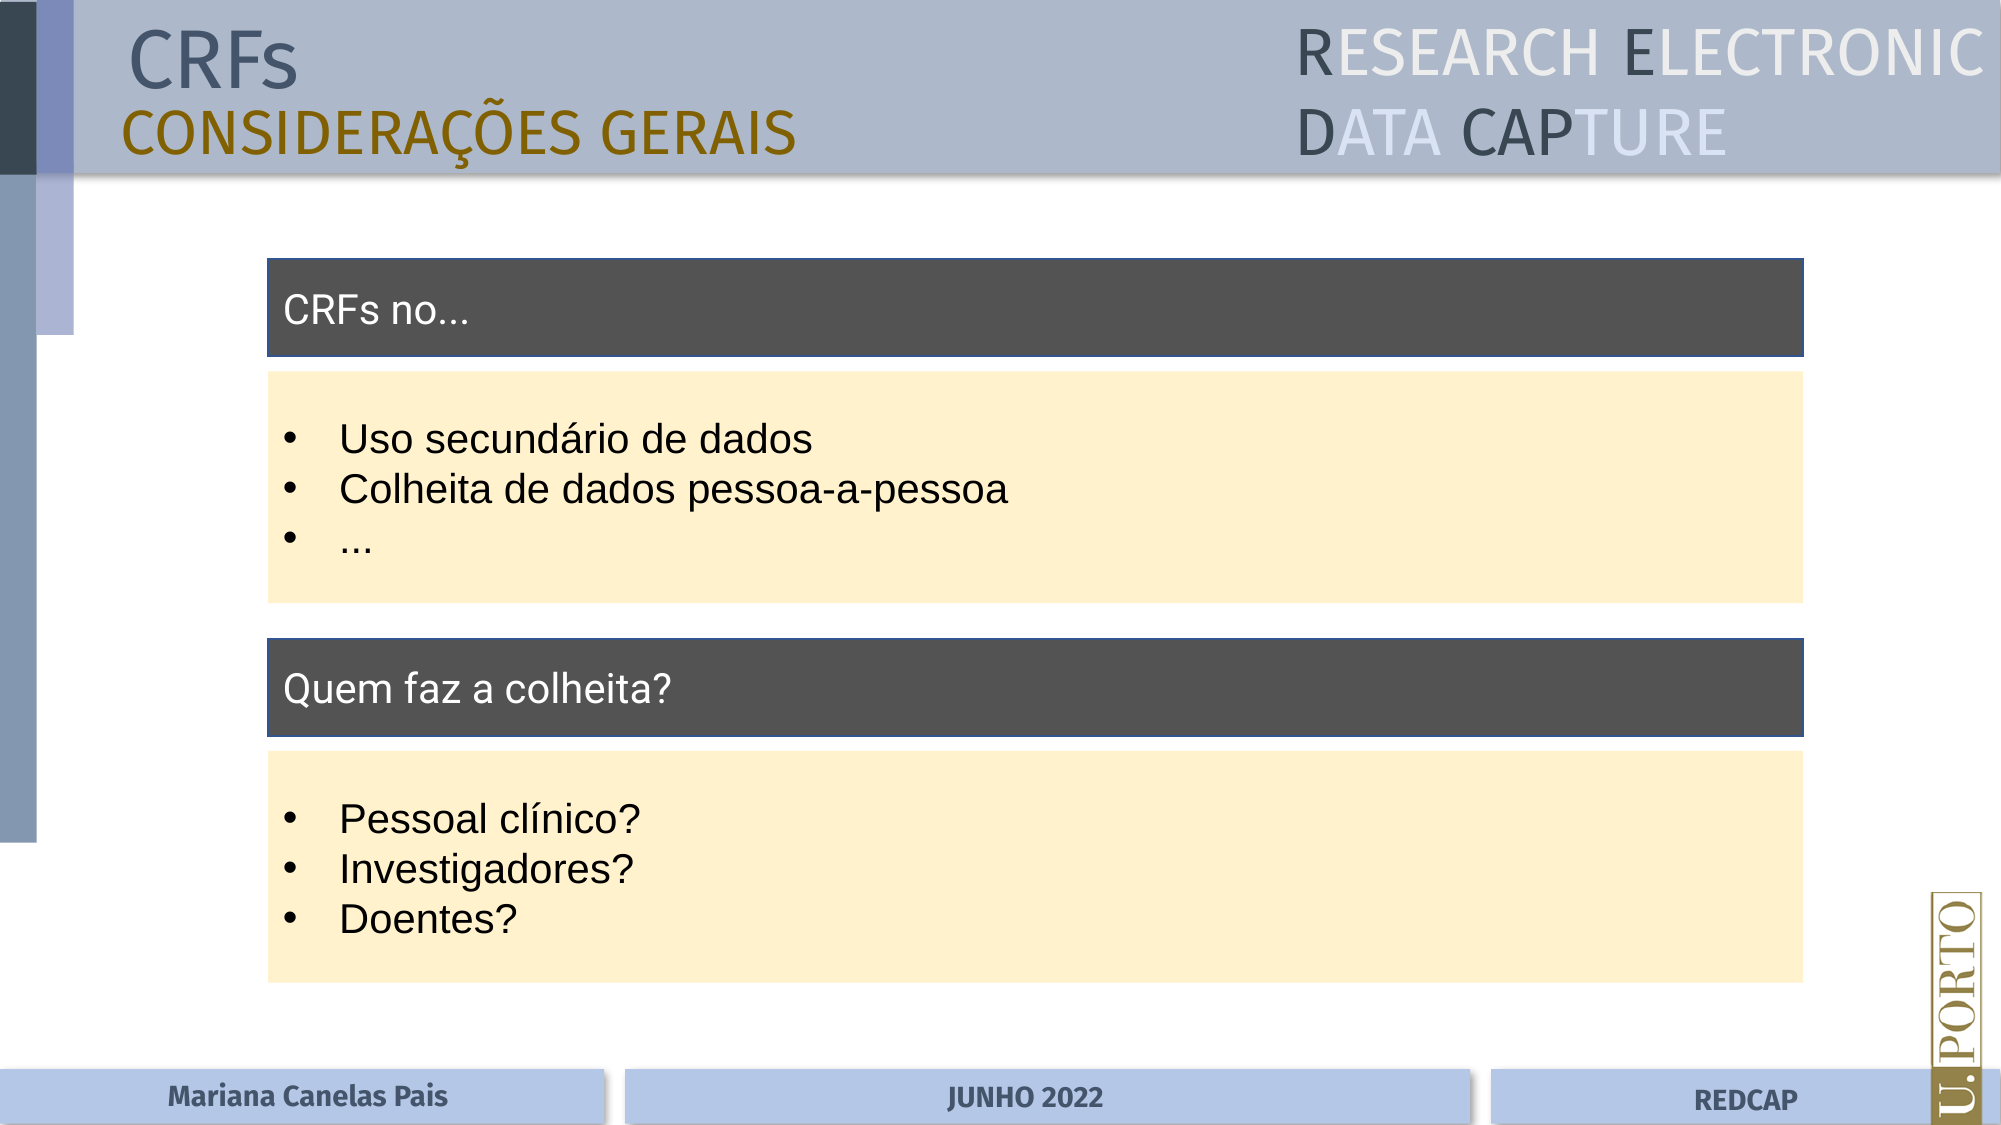

CRFs
CONSIDERAÇÕES GERAIS
CRFs no...
Uso secundário de dados
Colheita de dados pessoa-a-pessoa
...
Quem faz a colheita?
Pessoal clínico?
Investigadores?
Doentes?